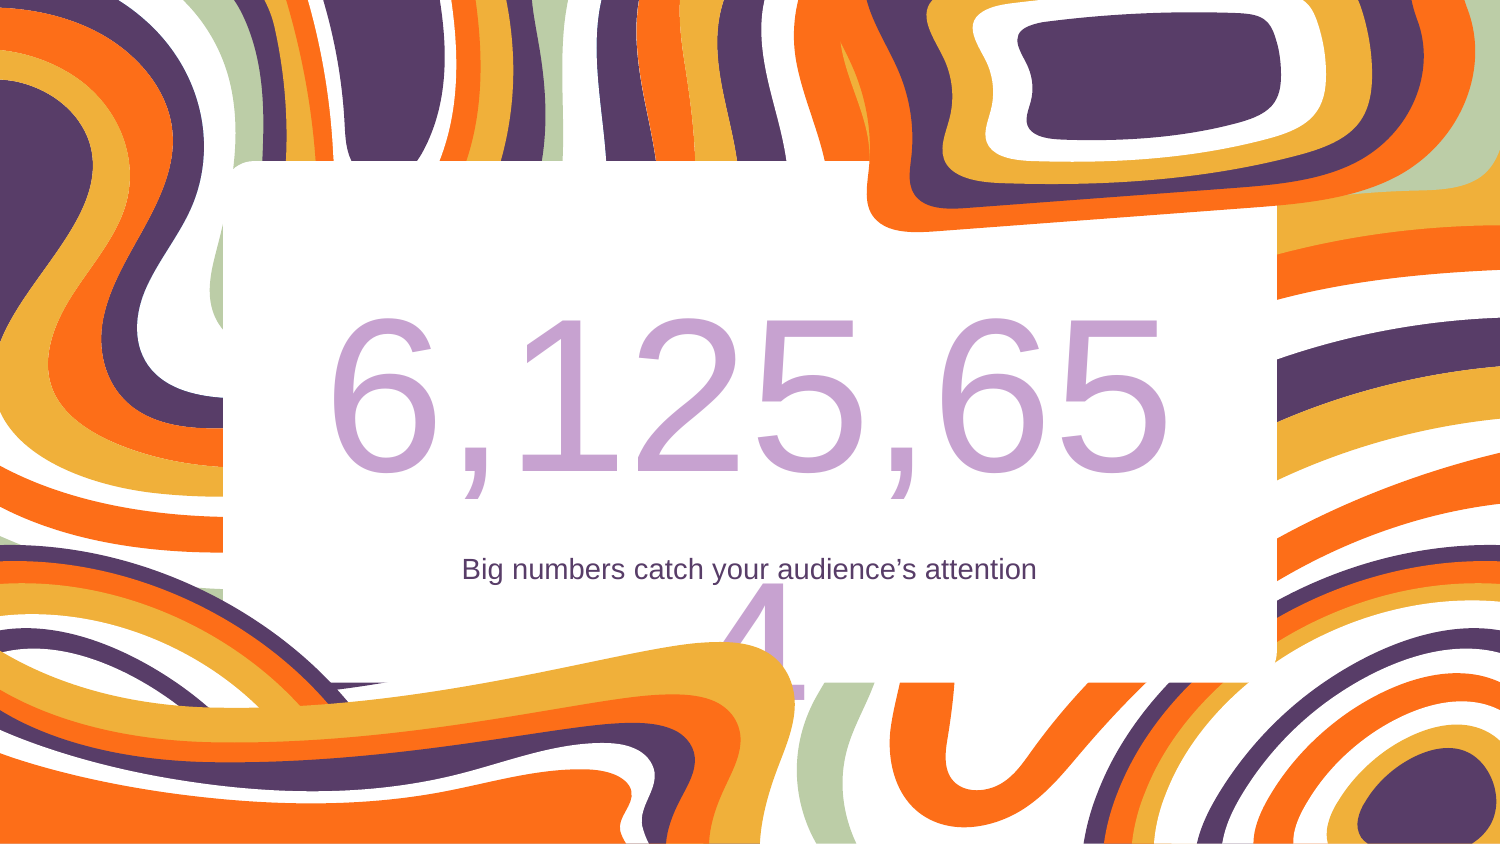

# 6,125,654
Big numbers catch your audience’s attention